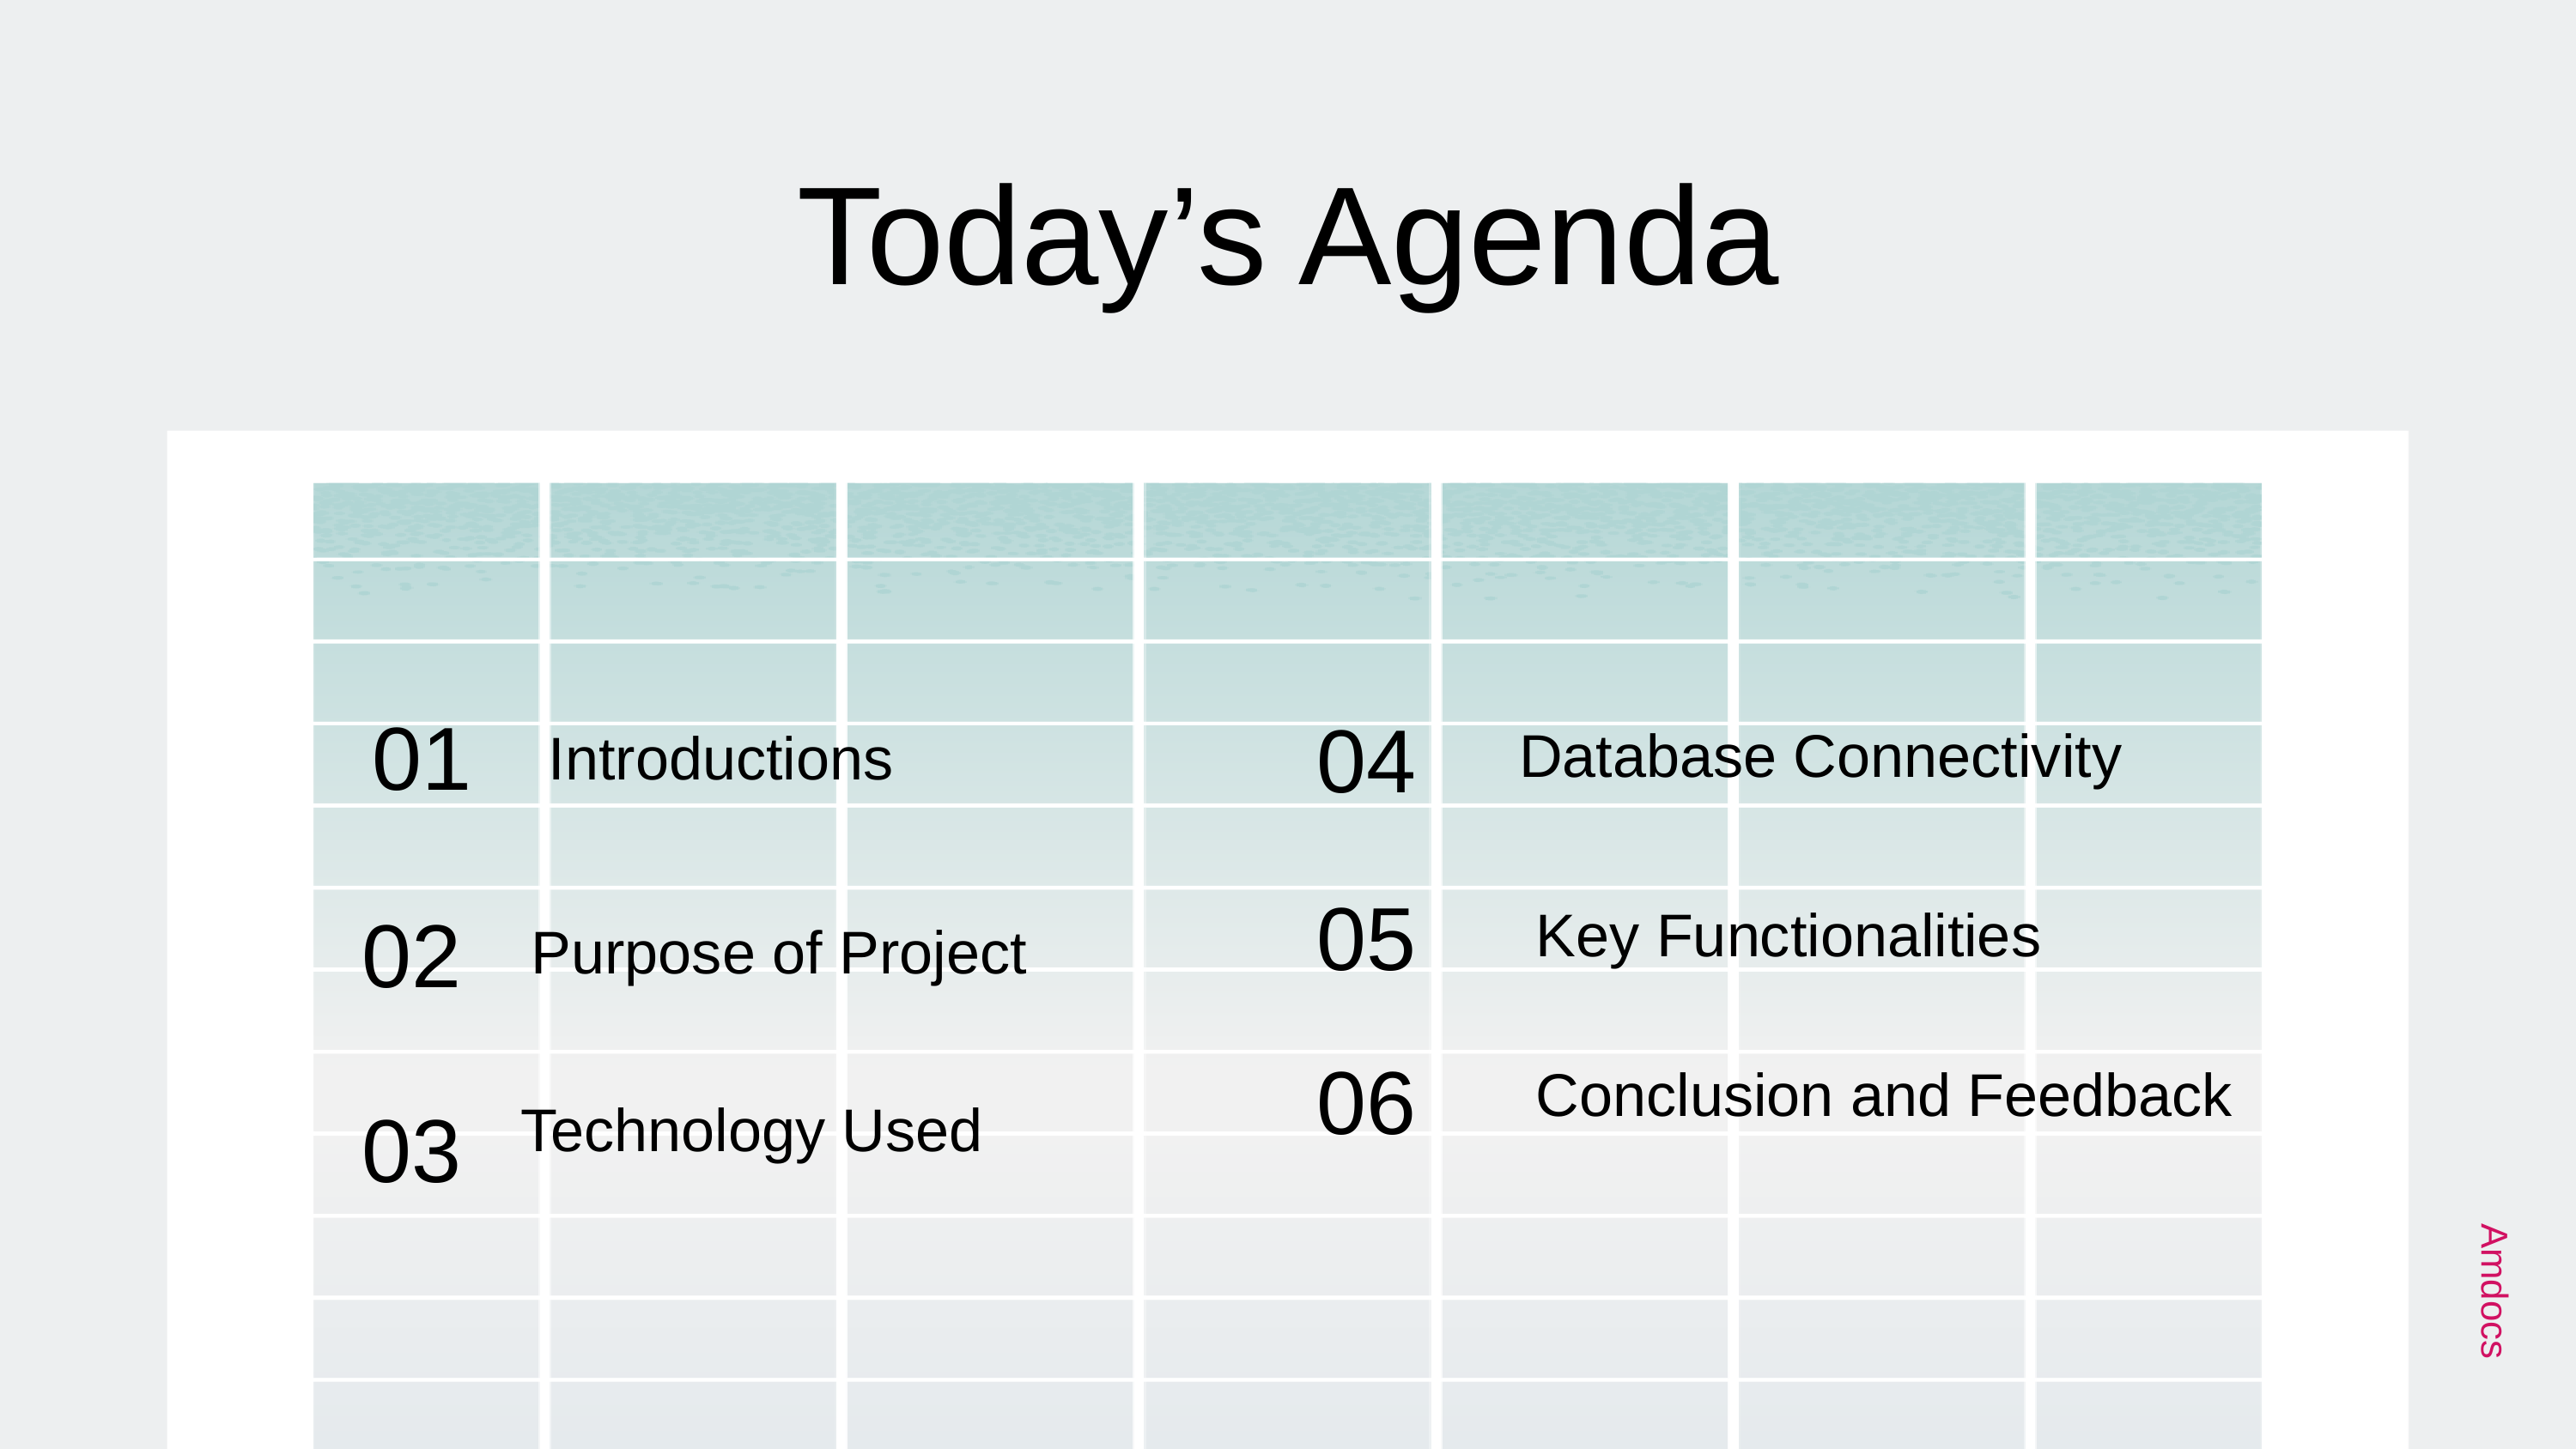

Today’s Agenda
01
04
Database Connectivity
Introductions
05
Key Functionalities
02
Purpose of Project
06
Conclusion and Feedback
Amdocs
Technology Used
03